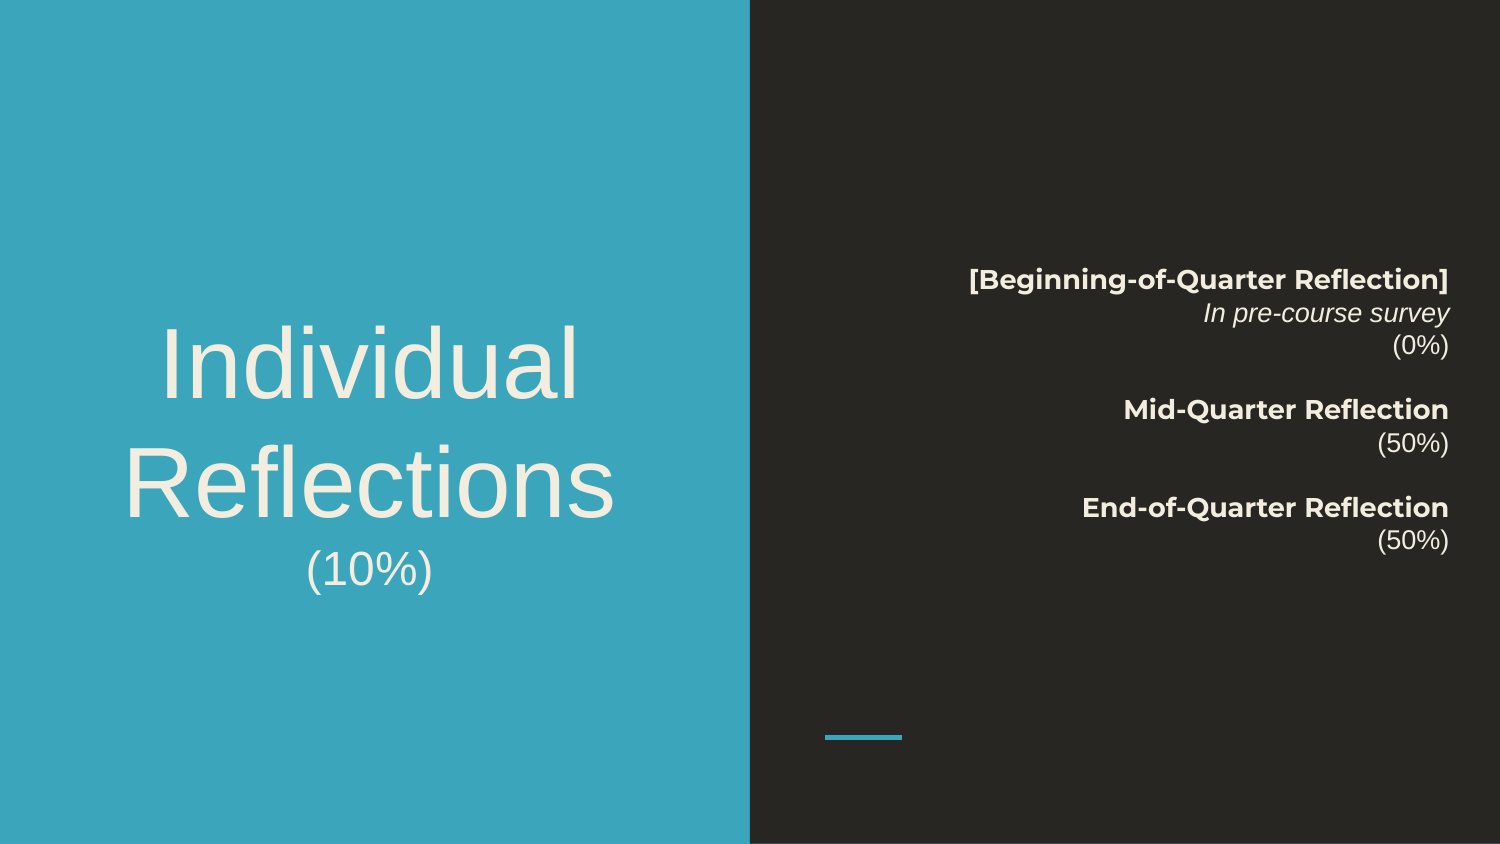

[Beginning-of-Quarter Reflection]
In pre-course survey
(0%)

Mid-Quarter Reflection
(50%)

End-of-Quarter Reflection
(50%)
# Individual Reflections
(10%)